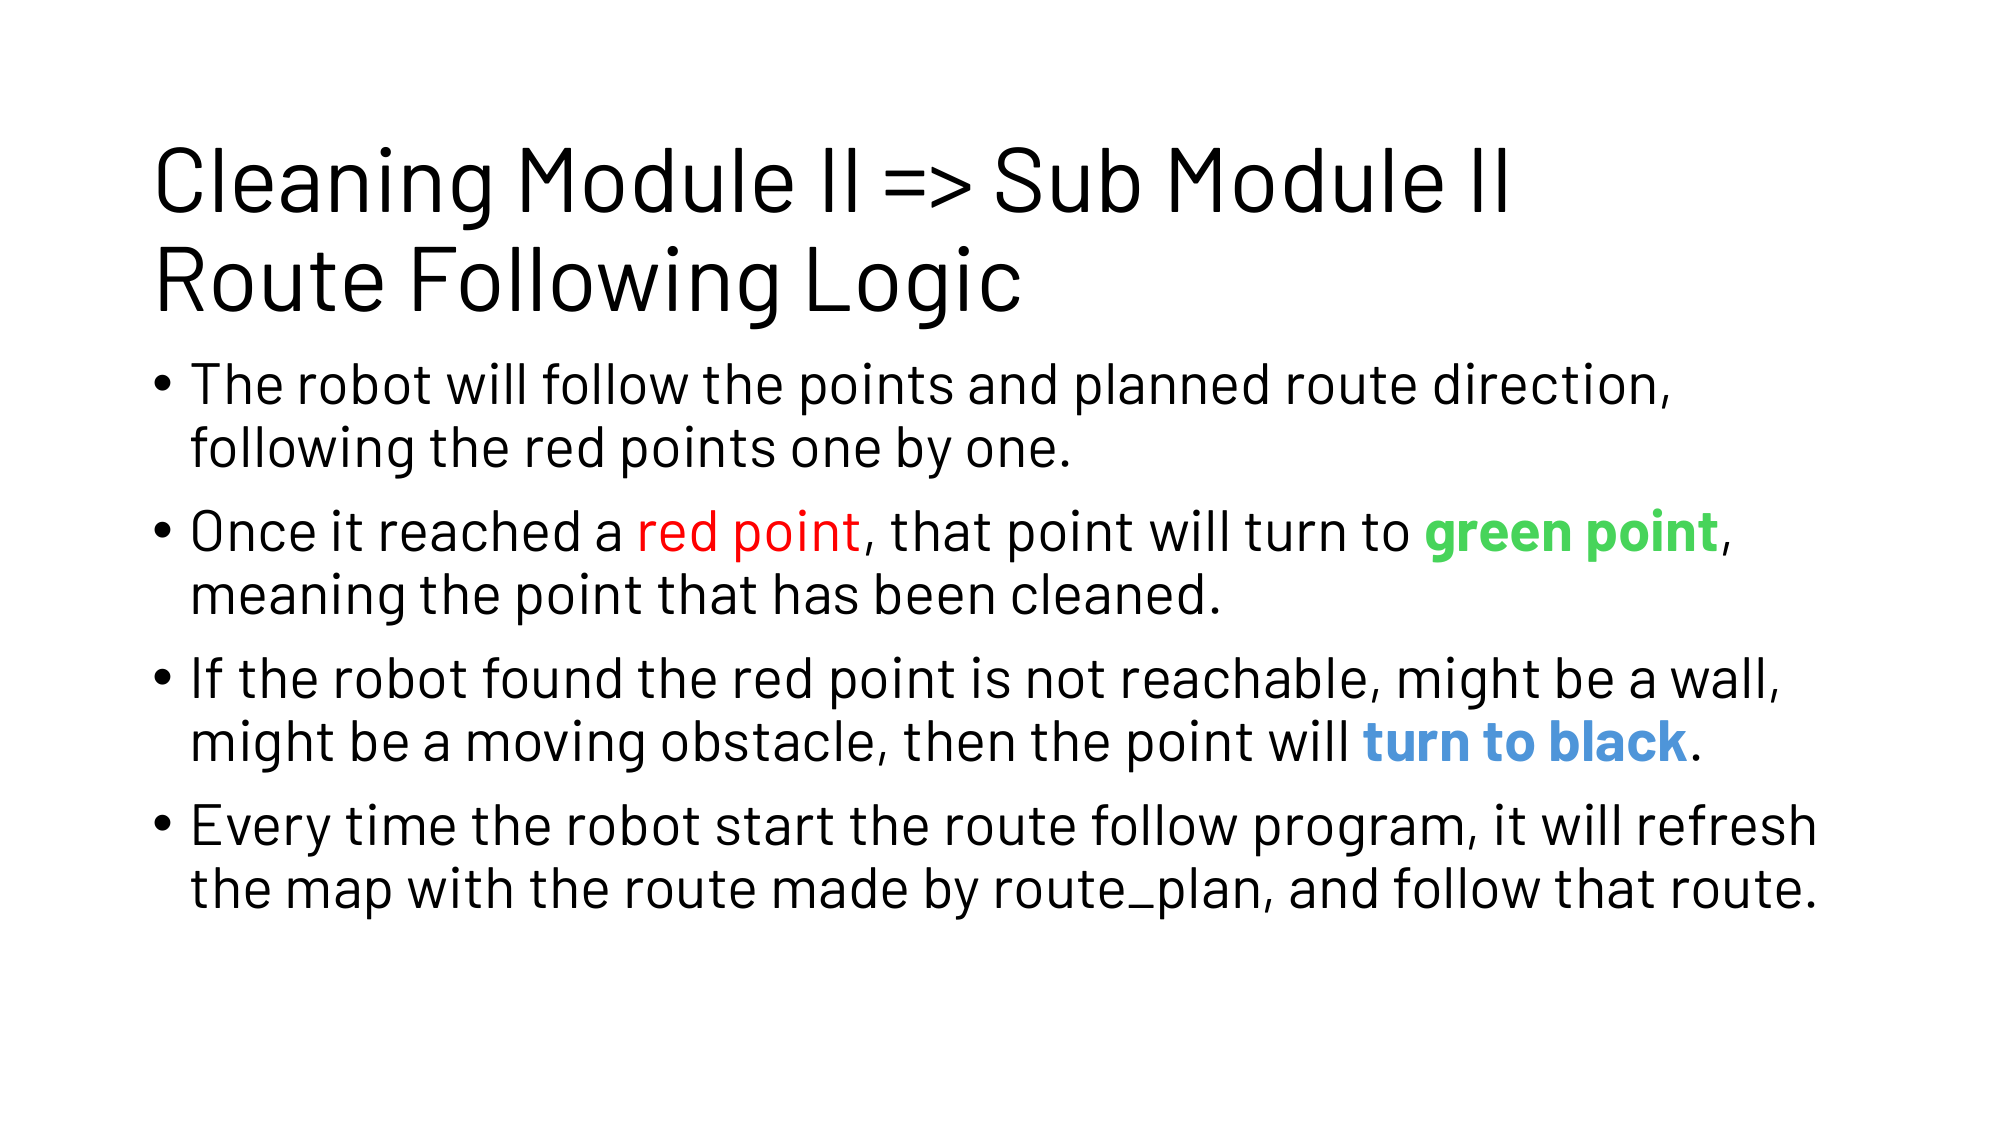

# Cleaning Module II => Sub Module II Route Following Logic
The robot will follow the points and planned route direction, following the red points one by one.
Once it reached a red point, that point will turn to green point, meaning the point that has been cleaned.
If the robot found the red point is not reachable, might be a wall, might be a moving obstacle, then the point will turn to black.
Every time the robot start the route follow program, it will refresh the map with the route made by route_plan, and follow that route.